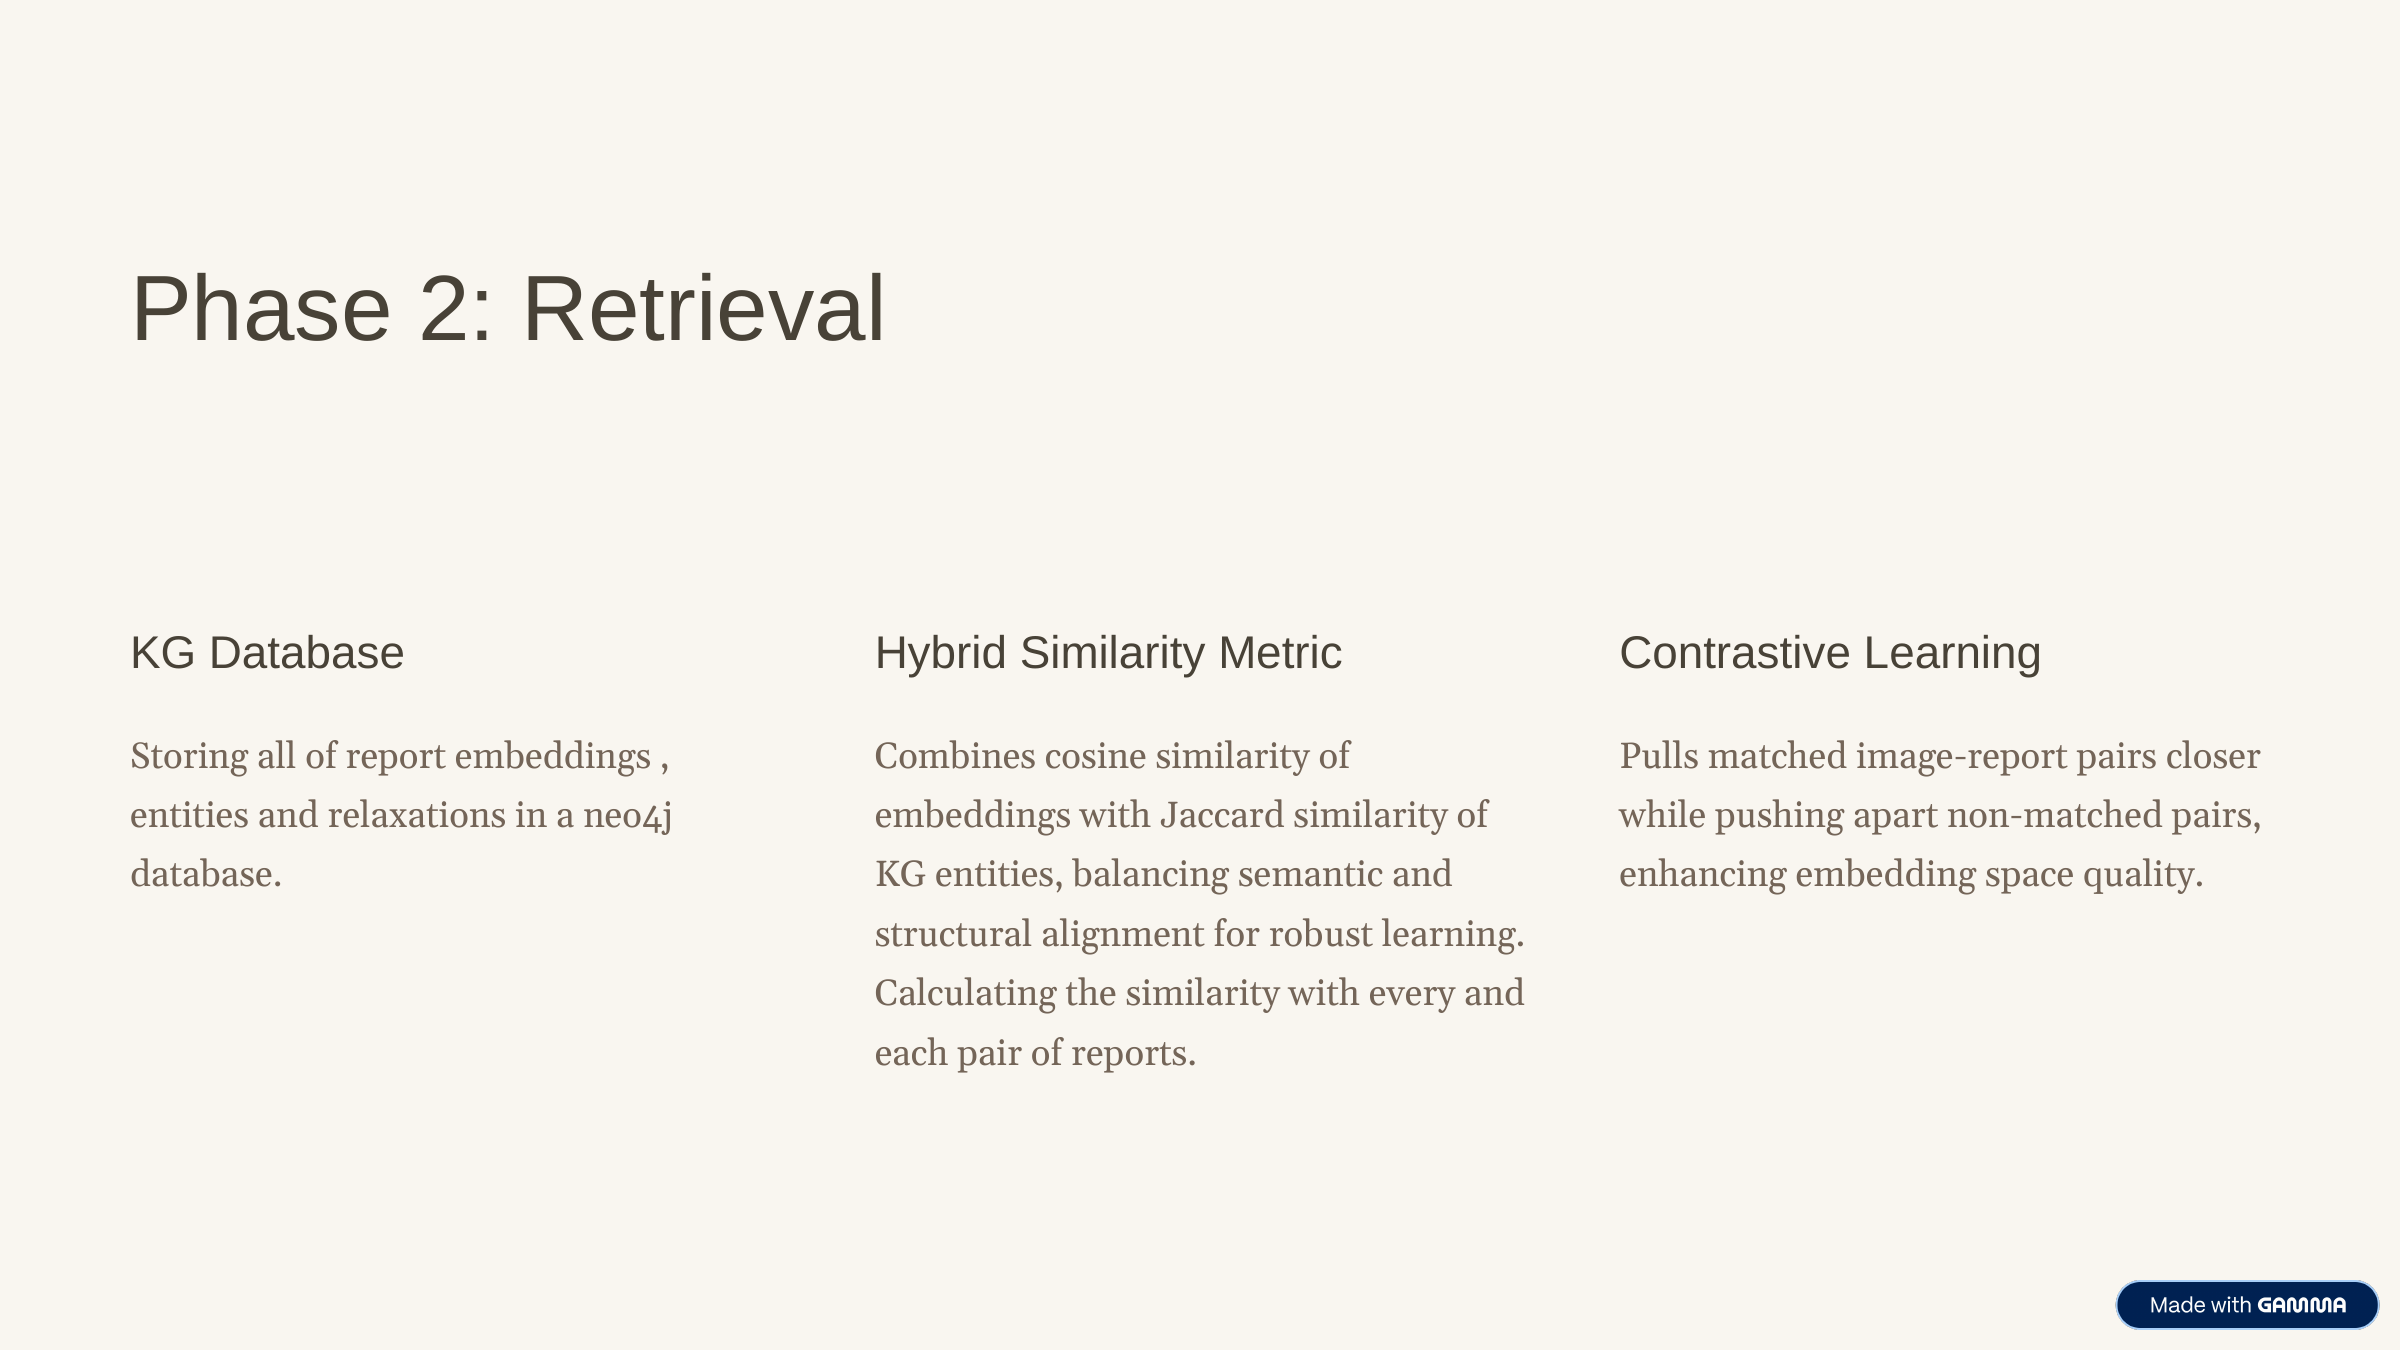

Phase 2: Retrieval

KG Database
Hybrid Similarity Metric
Contrastive Learning
Storing all of report embeddings , entities and relaxations in a neo4j database.
Combines cosine similarity of embeddings with Jaccard similarity of KG entities, balancing semantic and structural alignment for robust learning. Calculating the similarity with every and each pair of reports.
Pulls matched image-report pairs closer while pushing apart non-matched pairs, enhancing embedding space quality.